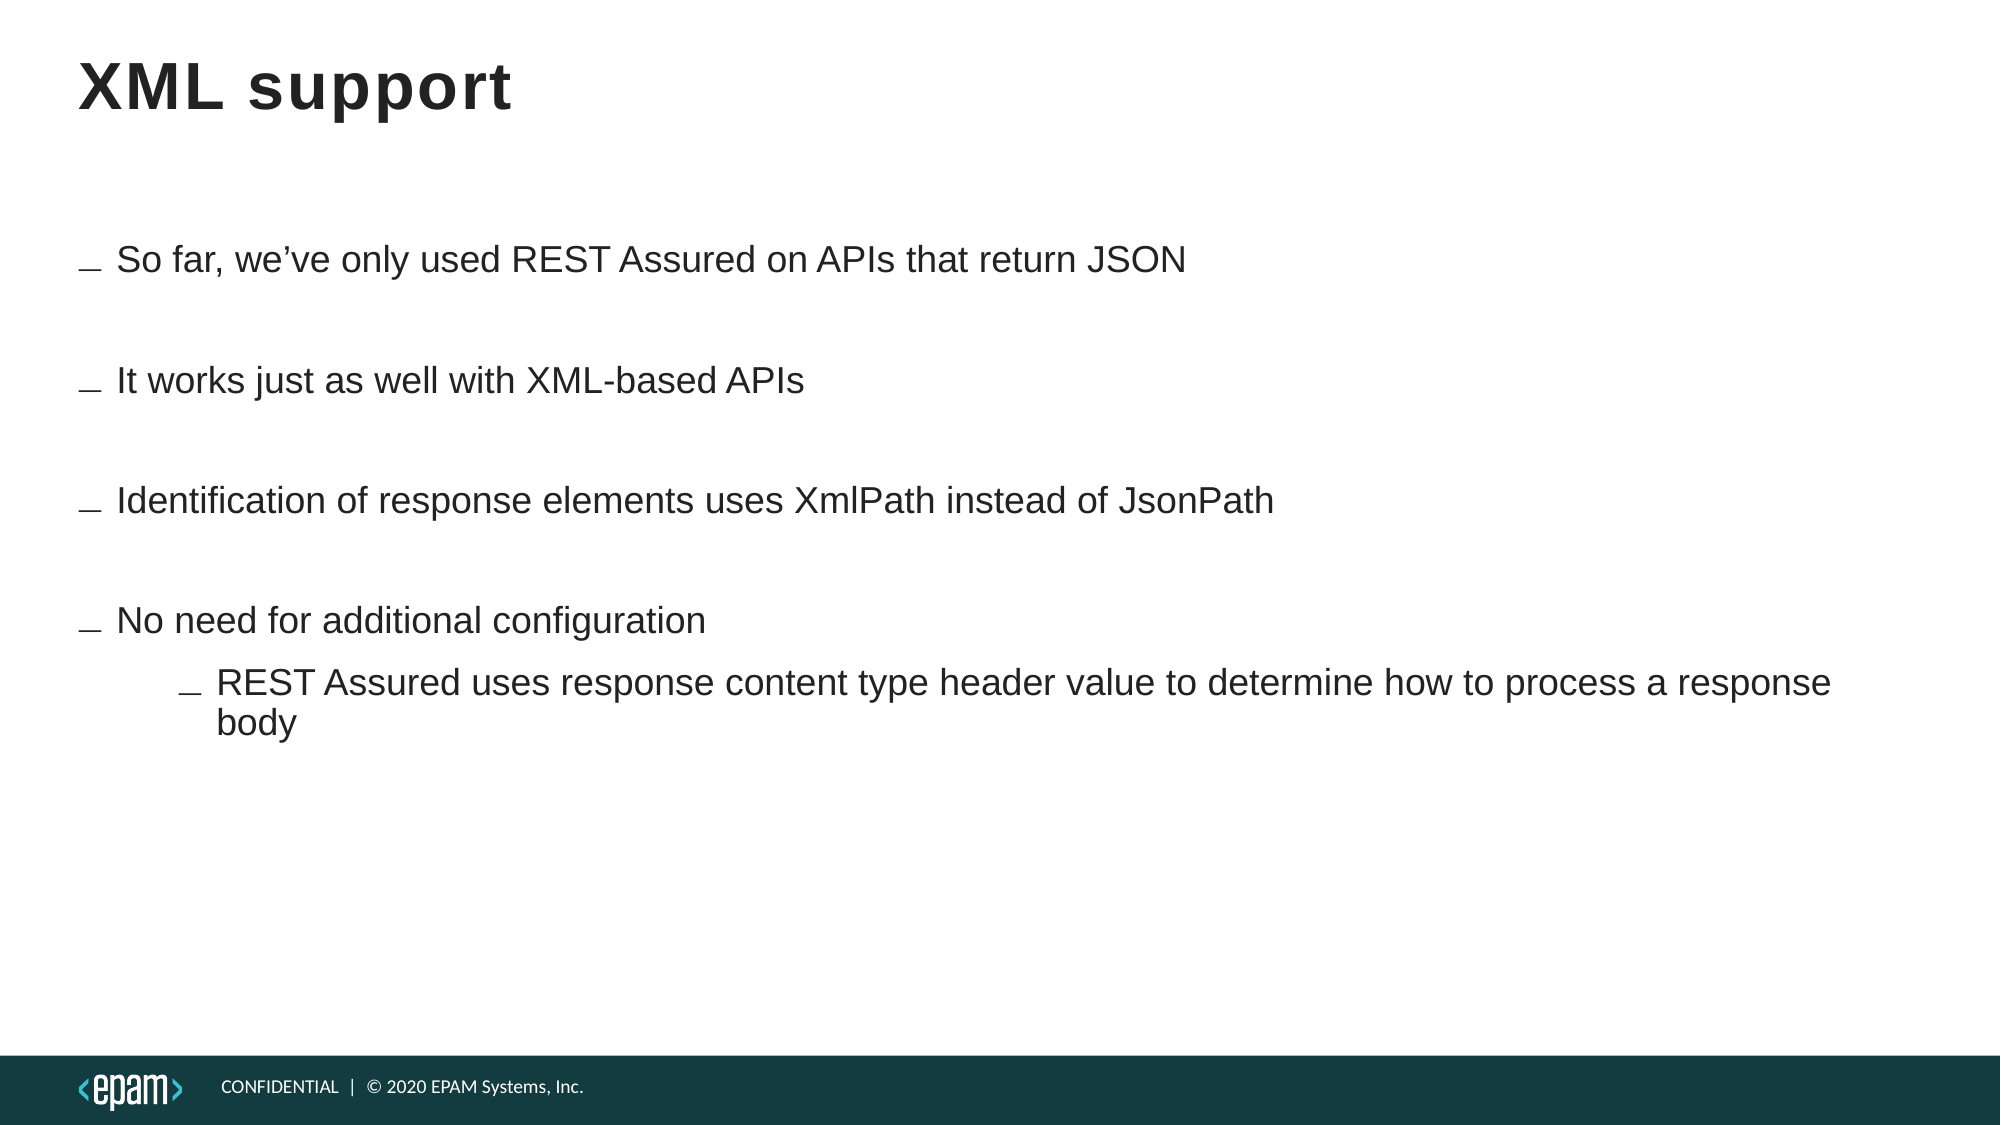

# XML support
So far, we’ve only used REST Assured on APIs that return JSON

It works just as well with XML-based APIs

Identification of response elements uses XmlPath instead of JsonPath

No need for additional configuration
REST Assured uses response content type header value to determine how to process a response body